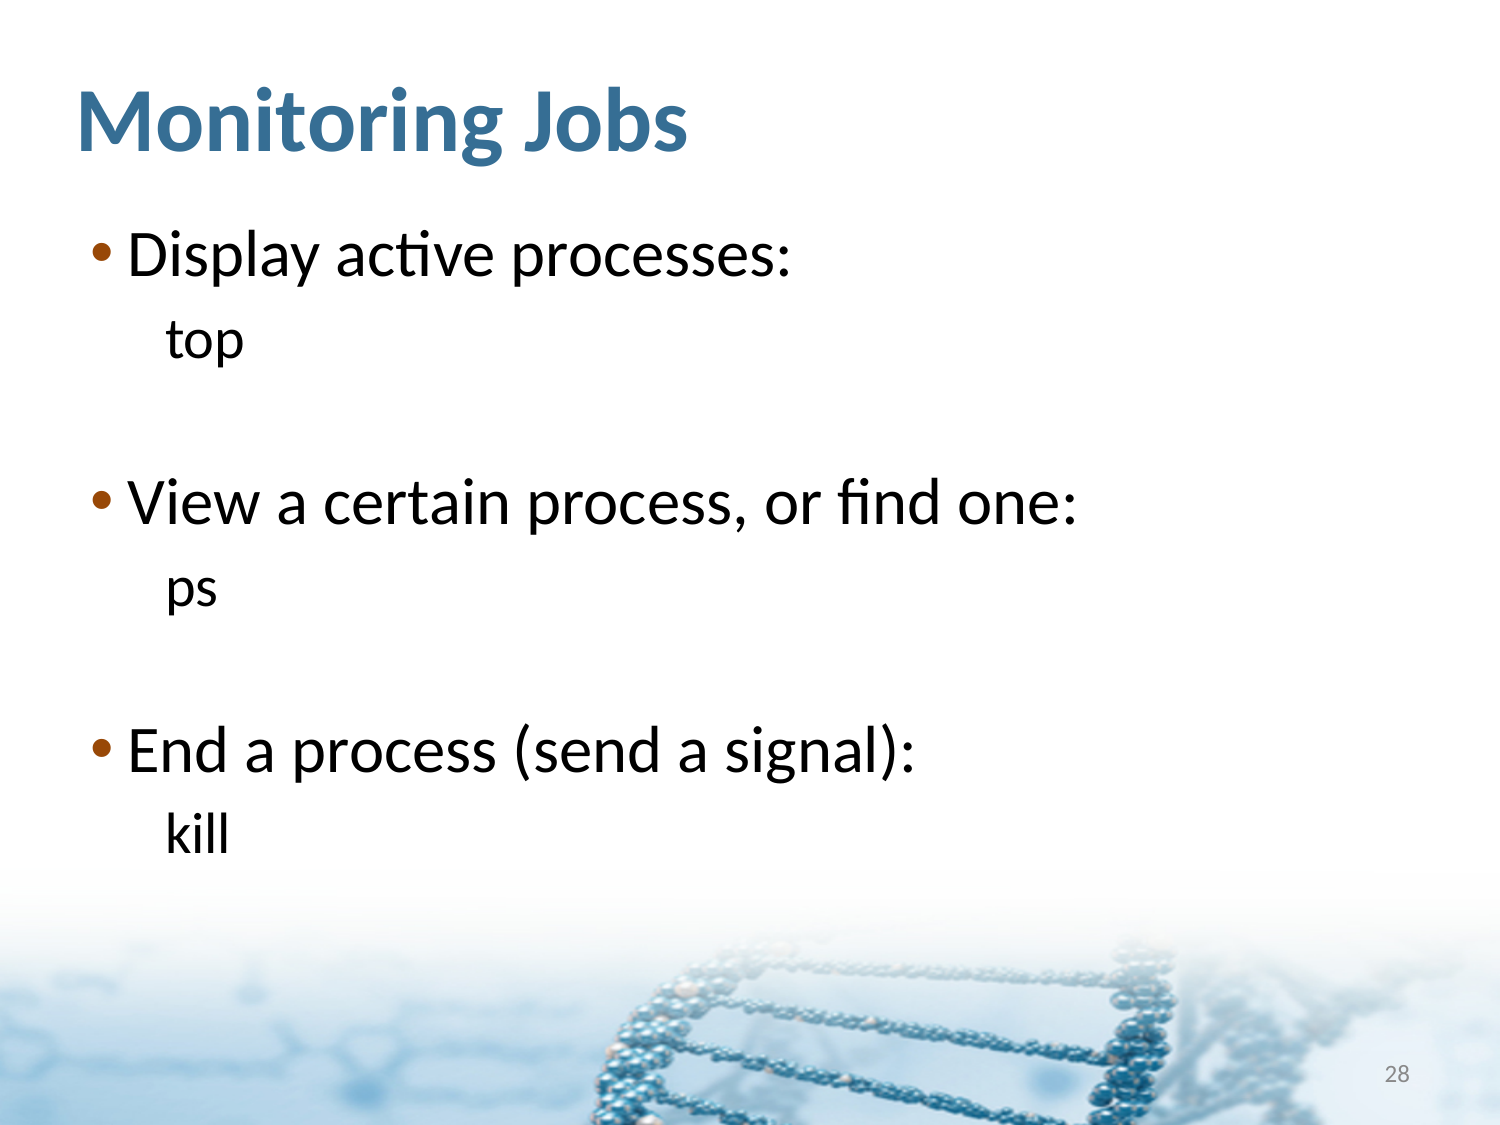

# Monitoring Jobs
Display active processes:
top

View a certain process, or find one:
ps

End a process (send a signal):
kill
28